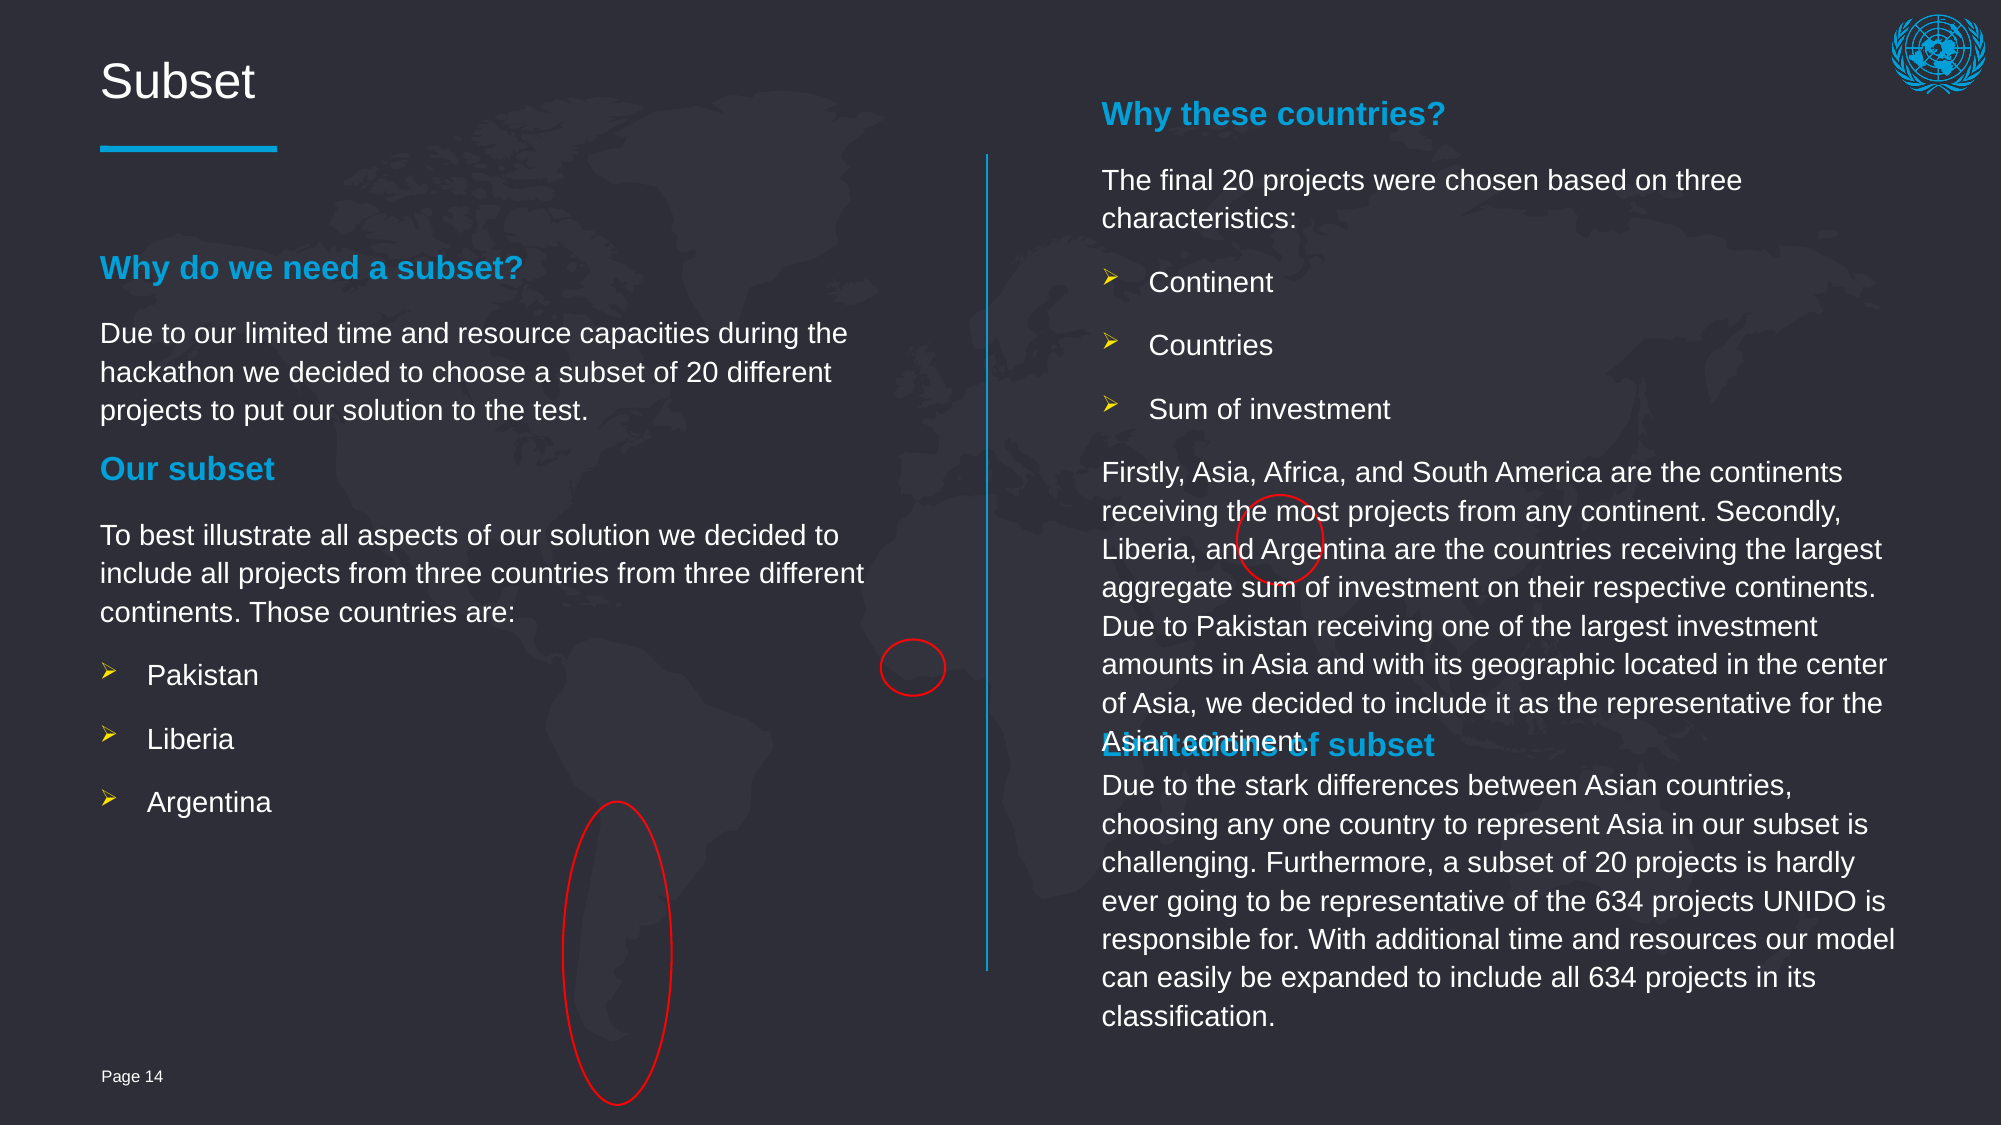

# Subset

Why these countries?
The final 20 projects were chosen based on three characteristics:
Continent
Countries
Sum of investment
Firstly, Asia, Africa, and South America are the continents receiving the most projects from any continent. Secondly, Liberia, and Argentina are the countries receiving the largest aggregate sum of investment on their respective continents. Due to Pakistan receiving one of the largest investment amounts in Asia and with its geographic located in the center of Asia, we decided to include it as the representative for the Asian continent.

Why do we need a subset?
Due to our limited time and resource capacities during the hackathon we decided to choose a subset of 20 different projects to put our solution to the test.
Our subset
To best illustrate all aspects of our solution we decided to include all projects from three countries from three different continents. Those countries are:
Pakistan
Liberia
Argentina

Limitations of subset
Due to the stark differences between Asian countries, choosing any one country to represent Asia in our subset is challenging. Furthermore, a subset of 20 projects is hardly ever going to be representative of the 634 projects UNIDO is responsible for. With additional time and resources our model can easily be expanded to include all 634 projects in its classification.

Page 14